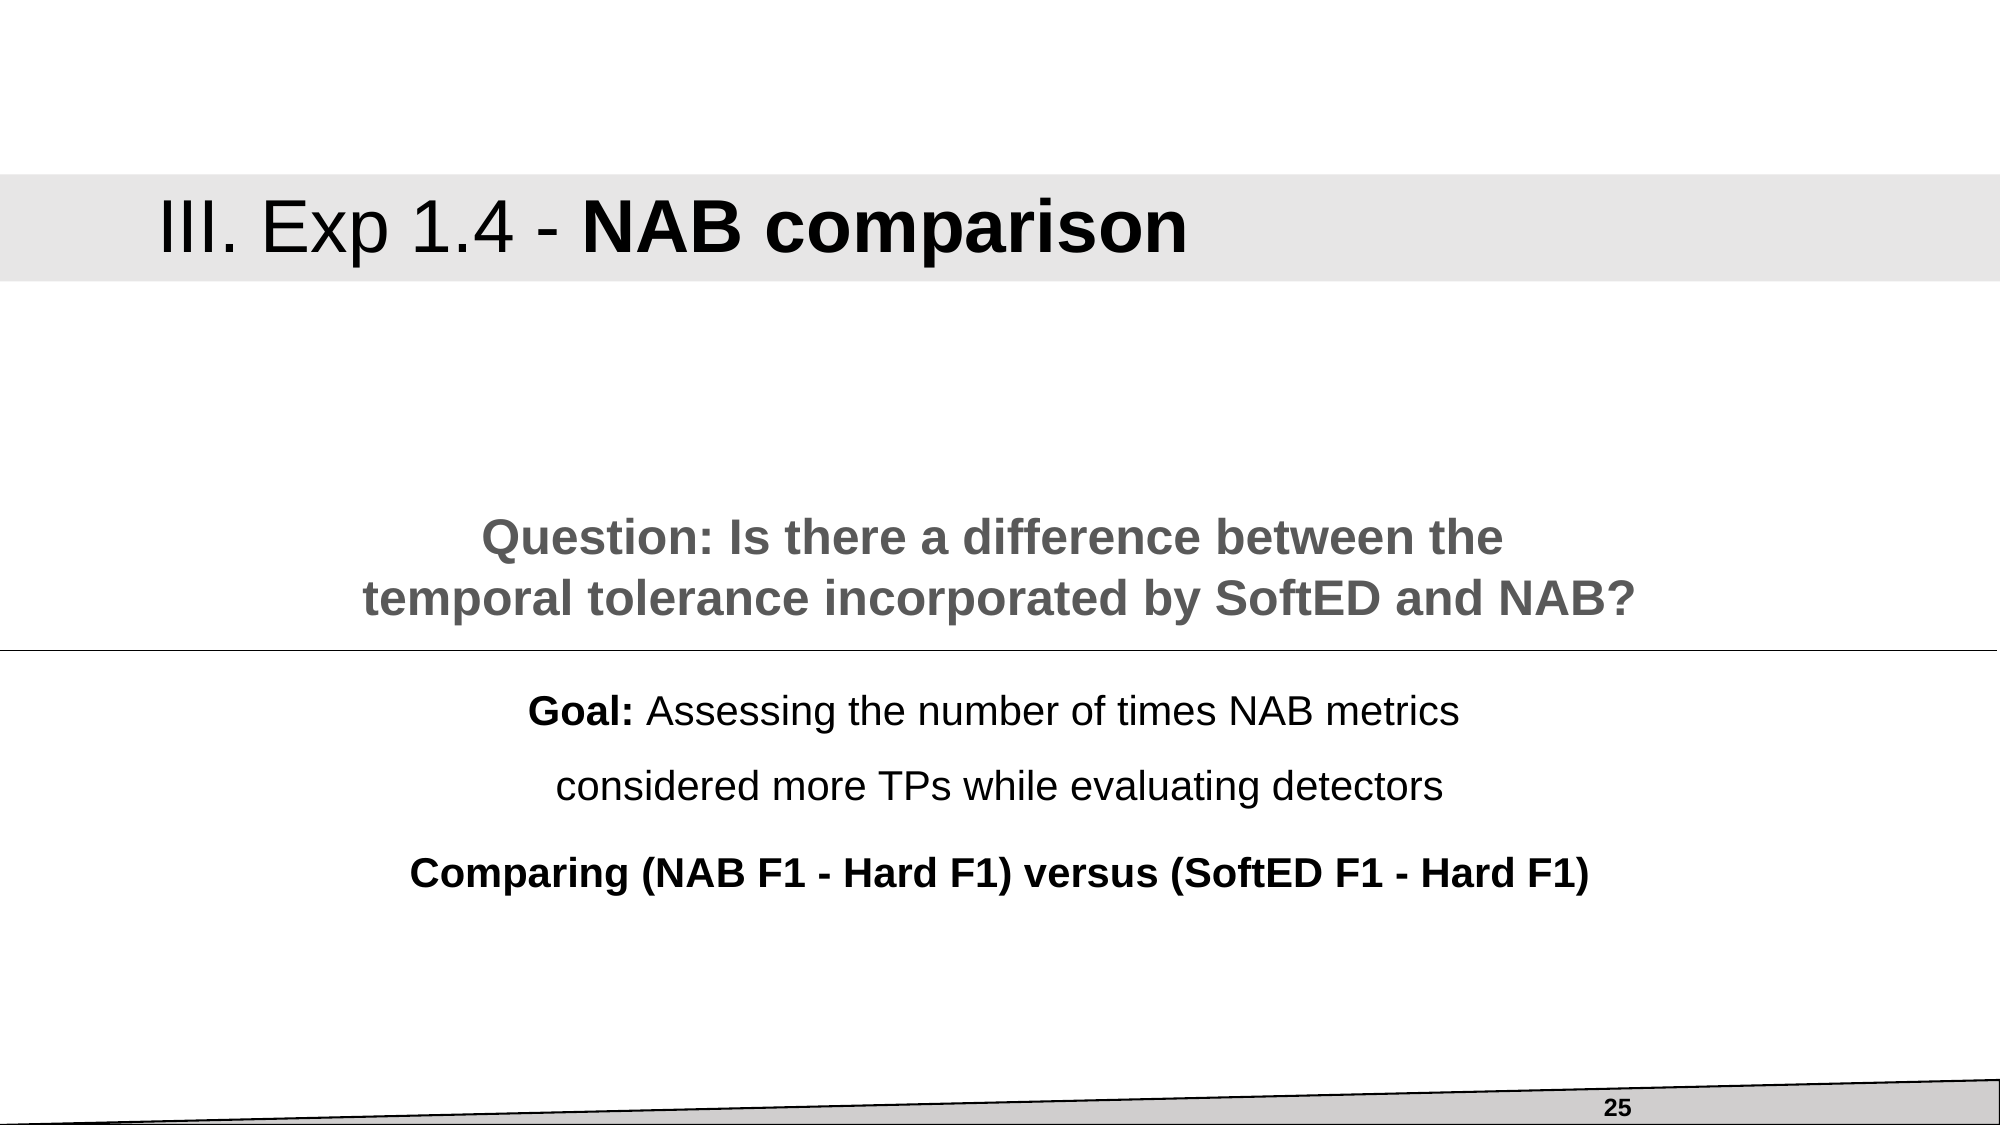

III. Exp 1.4 - NAB comparison
Question: Is there a difference between the
temporal tolerance incorporated by SoftED and NAB?

Goal: Assessing the number of times NAB metrics
considered more TPs while evaluating detectors
Comparing (NAB F1 - Hard F1) versus (SoftED F1 - Hard F1)

25